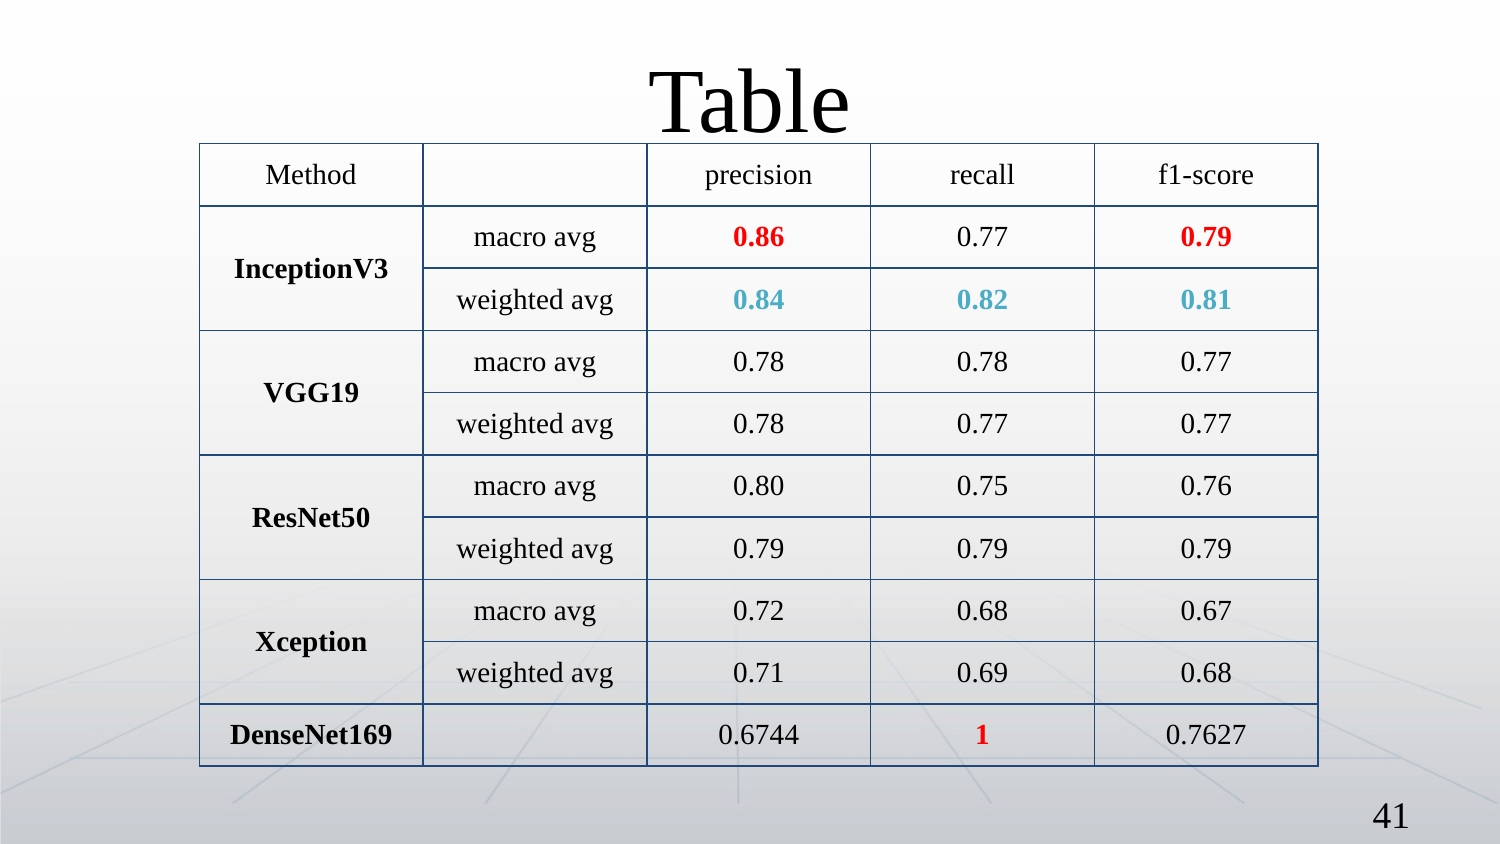

# Table
| Method |  | precision | recall | f1-score |
| --- | --- | --- | --- | --- |
| InceptionV3 | macro avg | 0.86 | 0.77 | 0.79 |
|  | weighted avg | 0.84 | 0.82 | 0.81 |
| VGG19 | macro avg | 0.78 | 0.78 | 0.77 |
|  | weighted avg | 0.78 | 0.77 | 0.77 |
| ResNet50 | macro avg | 0.80 | 0.75 | 0.76 |
|  | weighted avg | 0.79 | 0.79 | 0.79 |
| Xception | macro avg | 0.72 | 0.68 | 0.67 |
|  | weighted avg | 0.71 | 0.69 | 0.68 |
| DenseNet169 |  | 0.6744 | 1 | 0.7627 |
41